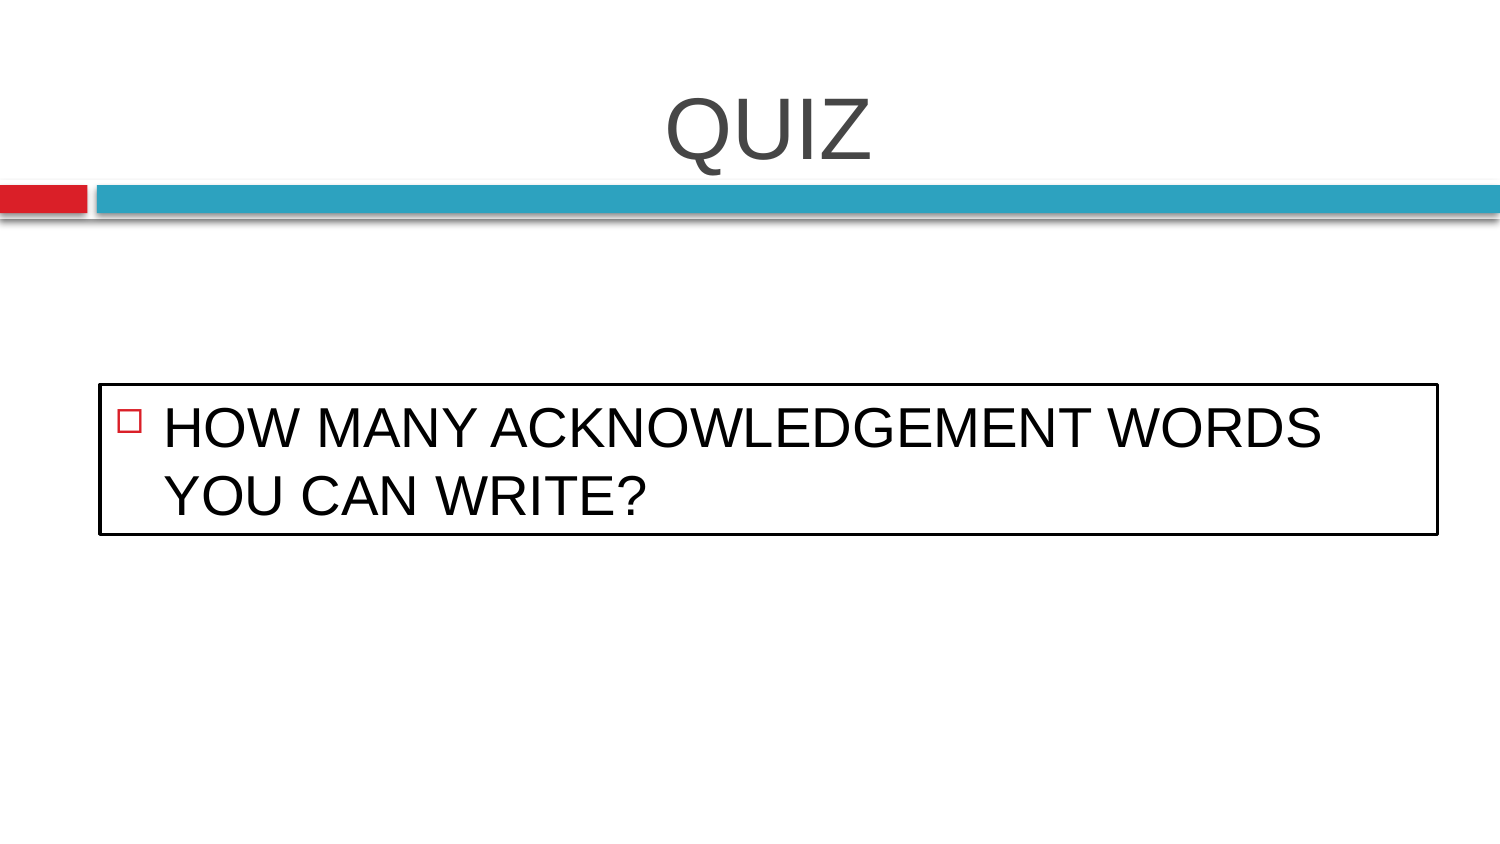

# QUIZ
HOW MANY ACKNOWLEDGEMENT WORDS YOU CAN WRITE?